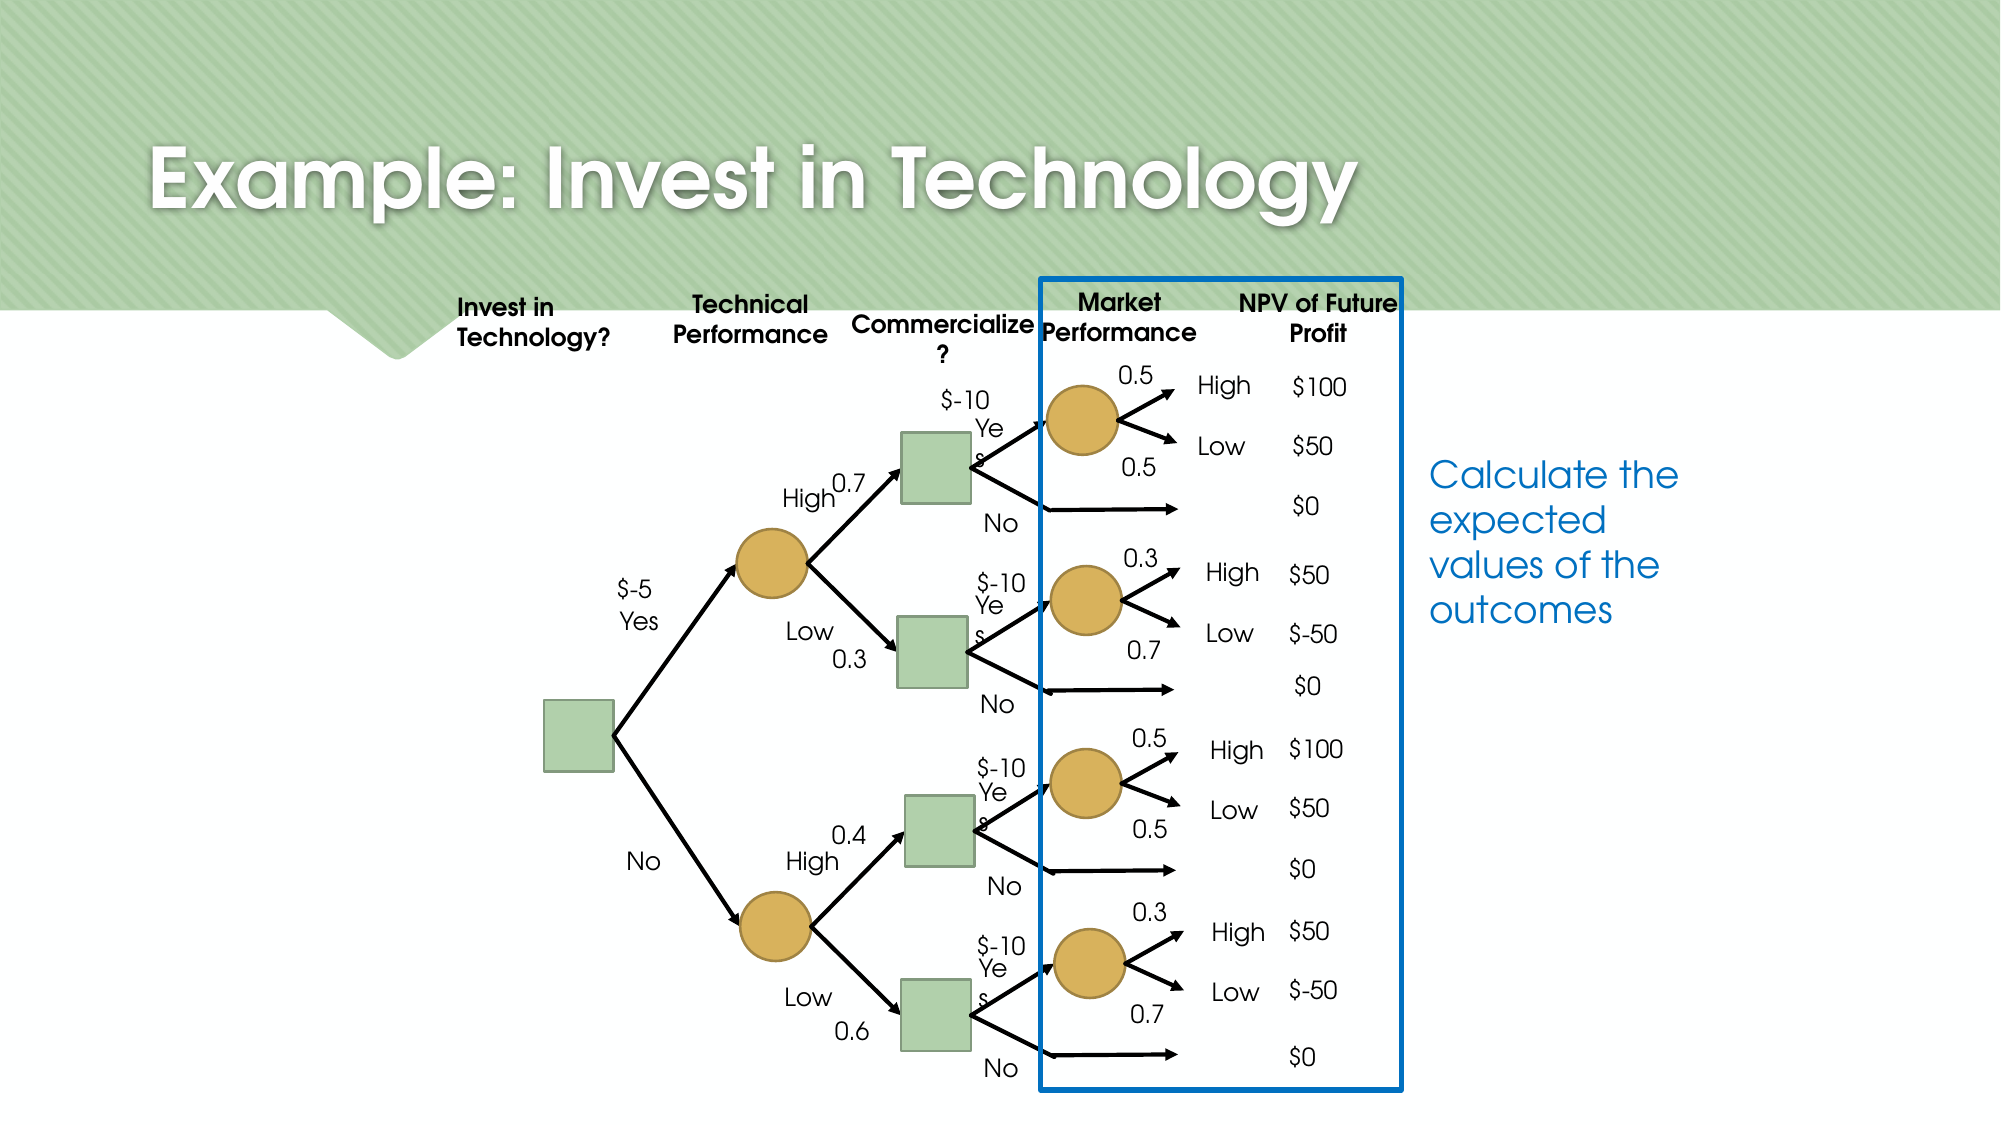

# Example: Invest in Technology
Market Performance

NPV of Future Profit
Technical Performance
Invest in Technology?
Commercialize?
0.5
High
$100
$-10

Yes
Low
$50

Calculate the expected values of the outcomes
0.5
0.7
High
$0
No

0.3
High
$50
$-10
$-5

Yes
Yes
Low
Low
$-50

0.7
0.3
$0
No

0.5
$100
High
$-10

Yes
$50
Low

0.5
0.4
No
High
$0
No
0.3

$50
High
$-10

Yes
$-50
Low
Low

0.7
0.6
$0
No